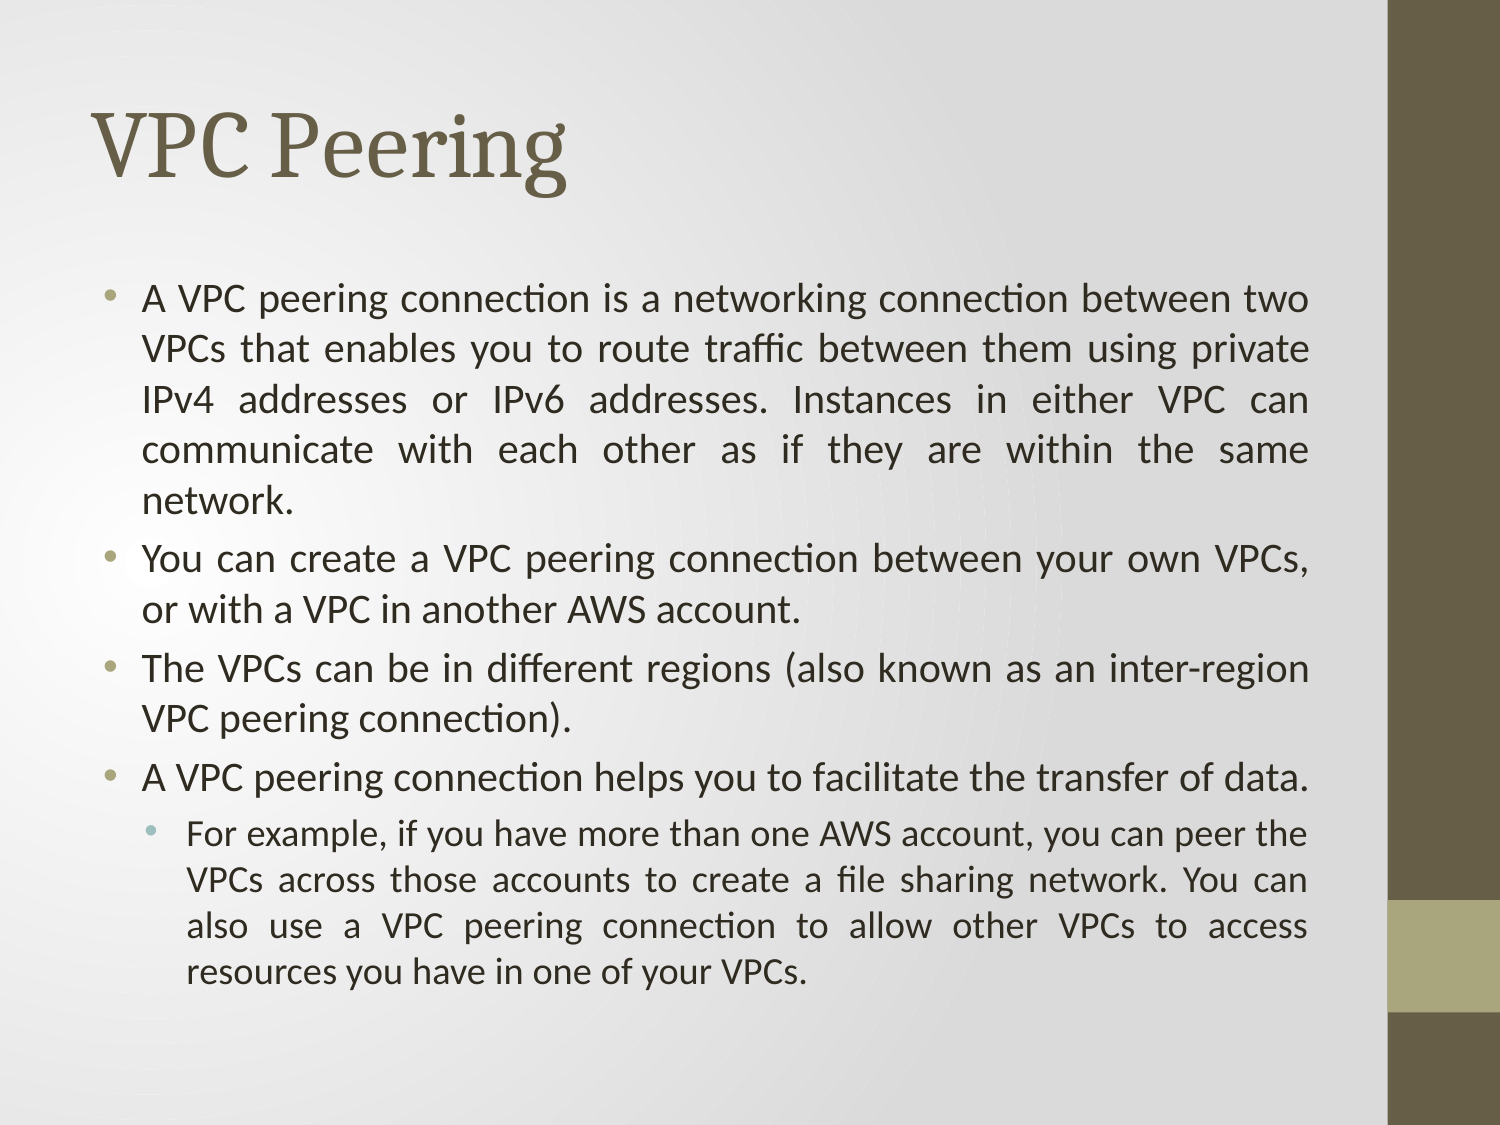

# VPC Peering
A VPC peering connection is a networking connection between two VPCs that enables you to route traﬃc between them using private IPv4 addresses or IPv6 addresses. Instances in either VPC can communicate with each other as if they are within the same network.
You can create a VPC peering connection between your own VPCs, or with a VPC in another AWS account.
The VPCs can be in diﬀerent regions (also known as an inter-region VPC peering connection).
A VPC peering connection helps you to facilitate the transfer of data.
For example, if you have more than one AWS account, you can peer the VPCs across those accounts to create a ﬁle sharing network. You can also use a VPC peering connection to allow other VPCs to access resources you have in one of your VPCs.